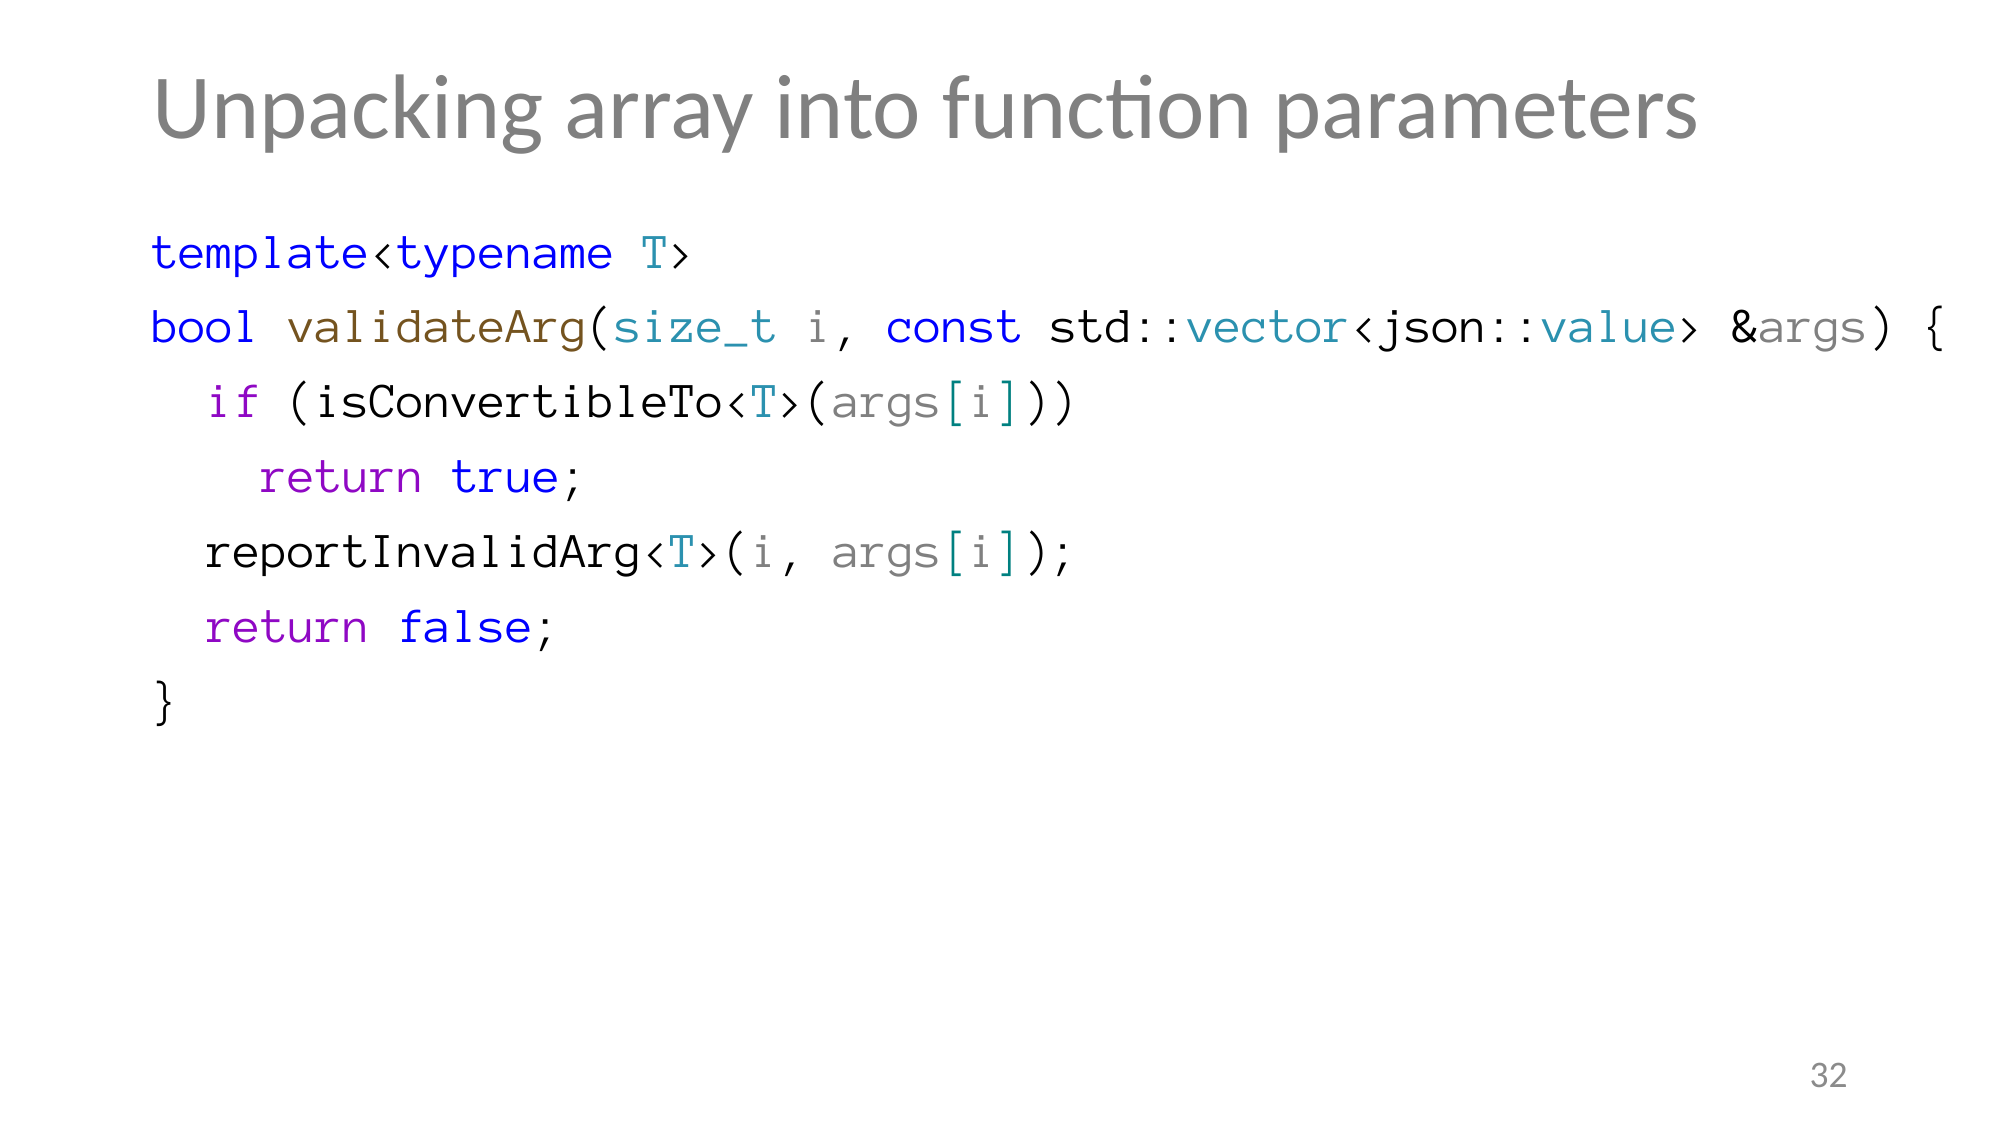

# Unpacking array into function parameters
template<typename T>
bool validateArg(size_t i, const std::vector<json::value> &args) {
  if (isConvertibleTo<T>(args[i]))
    return true;
  reportInvalidArg<T>(i, args[i]);
  return false;
}
32